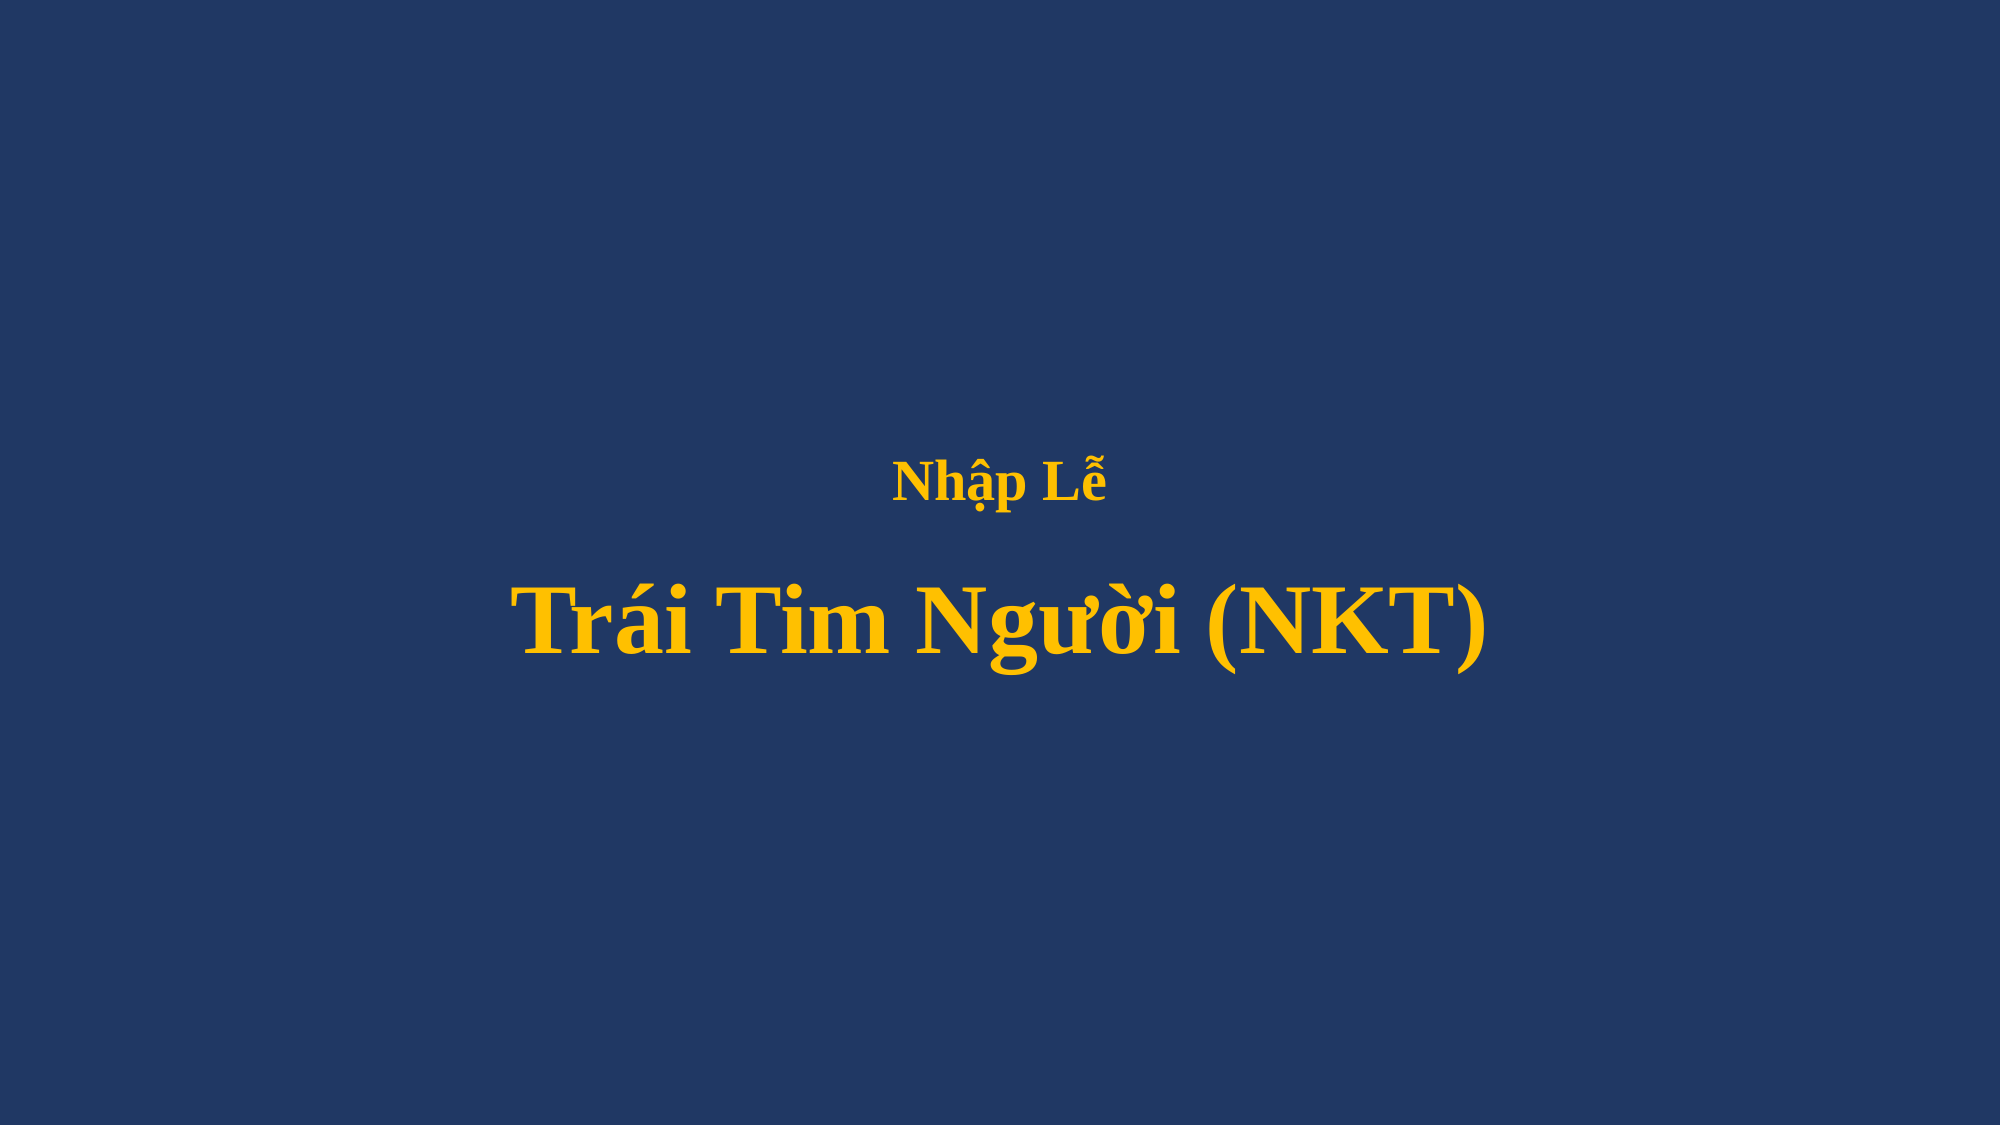

# Nhập Lễ Trái Tim Người (NKT)